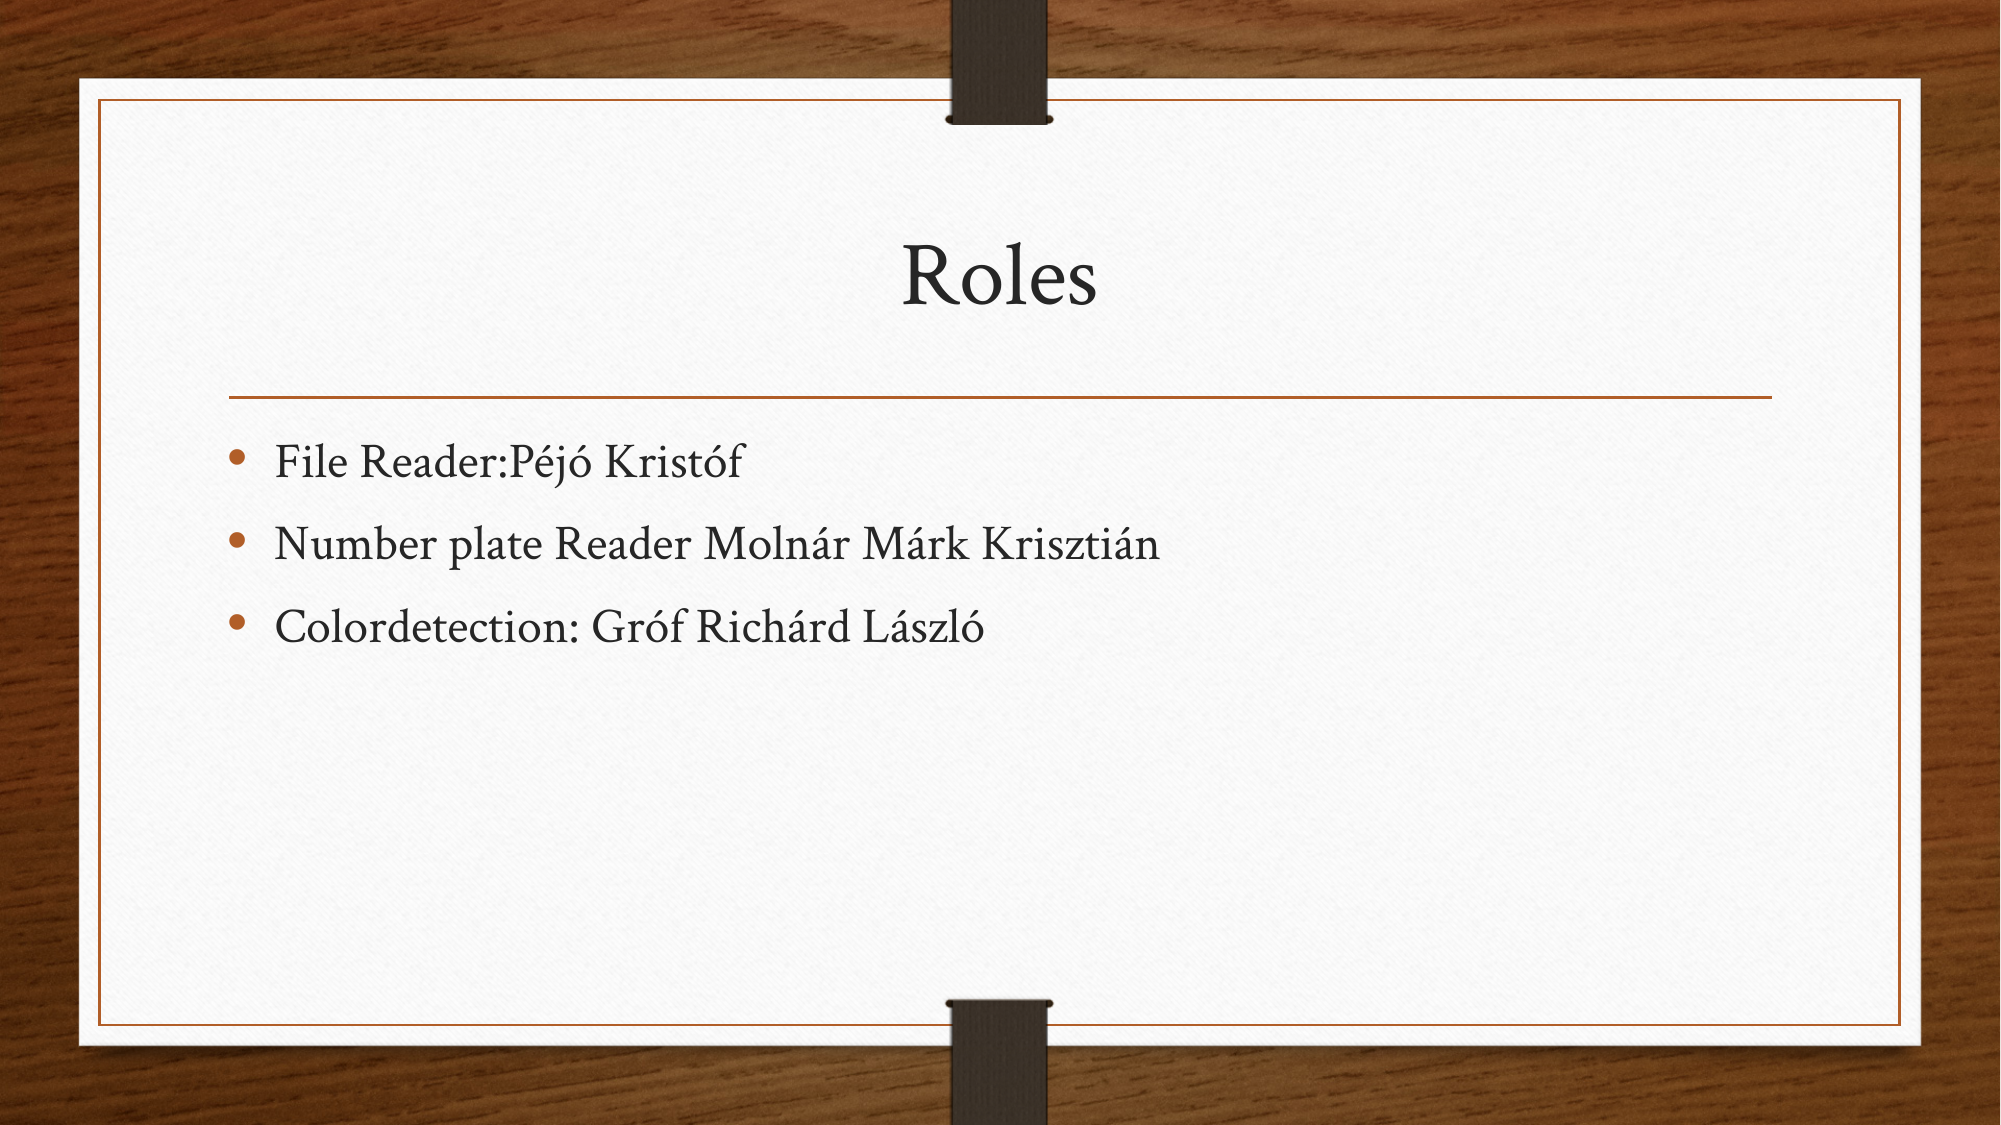

# Roles
File Reader:Péjó Kristóf
Number plate Reader Molnár Márk Krisztián
Colordetection: Gróf Richárd László